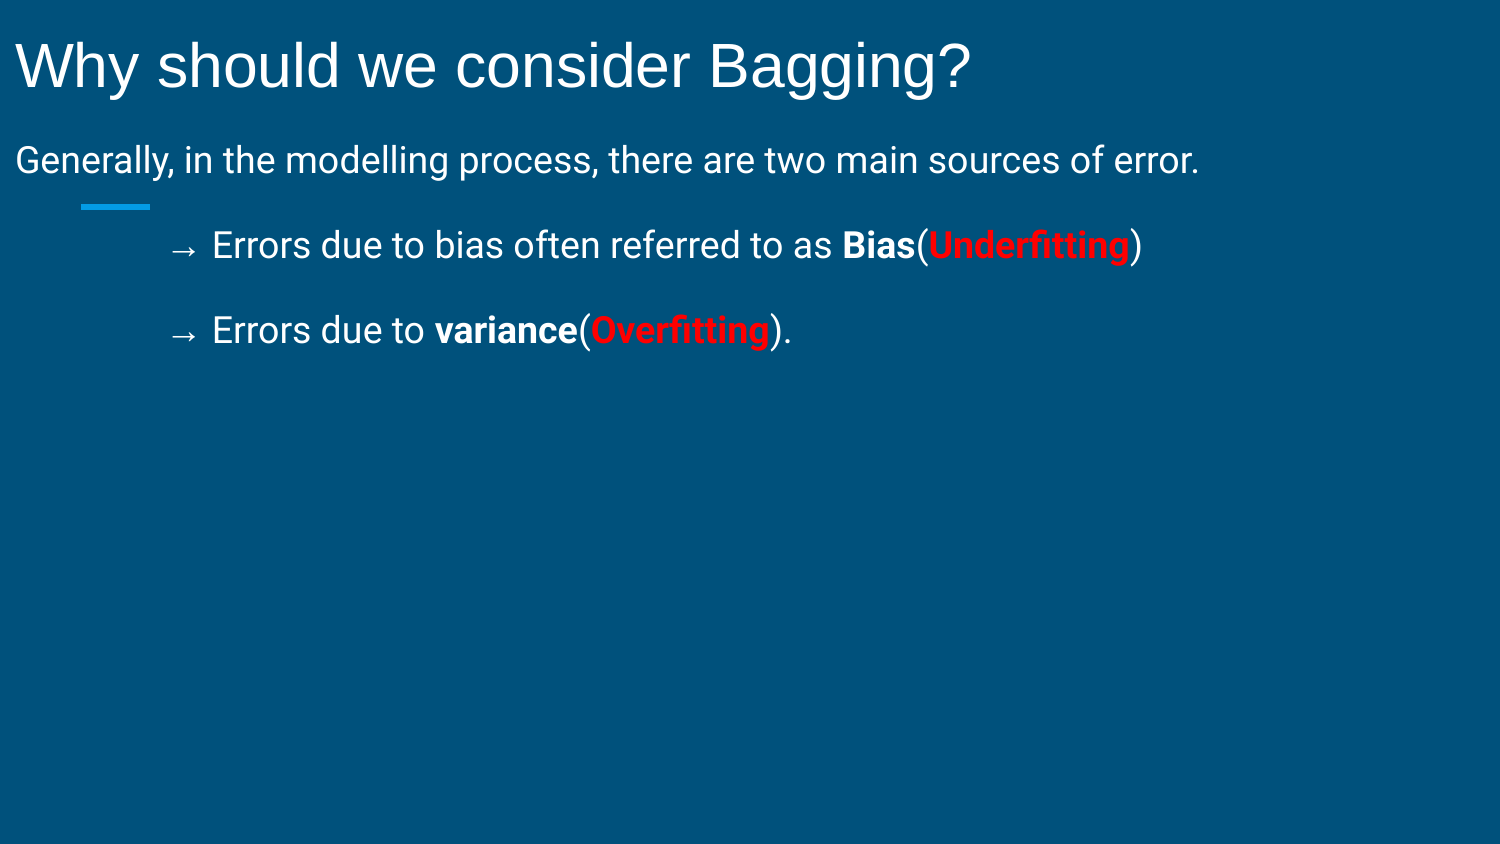

# Why should we consider Bagging?
Generally, in the modelling process, there are two main sources of error.
	→ Errors due to bias often referred to as Bias(Underfitting)
	→ Errors due to variance(Overfitting).